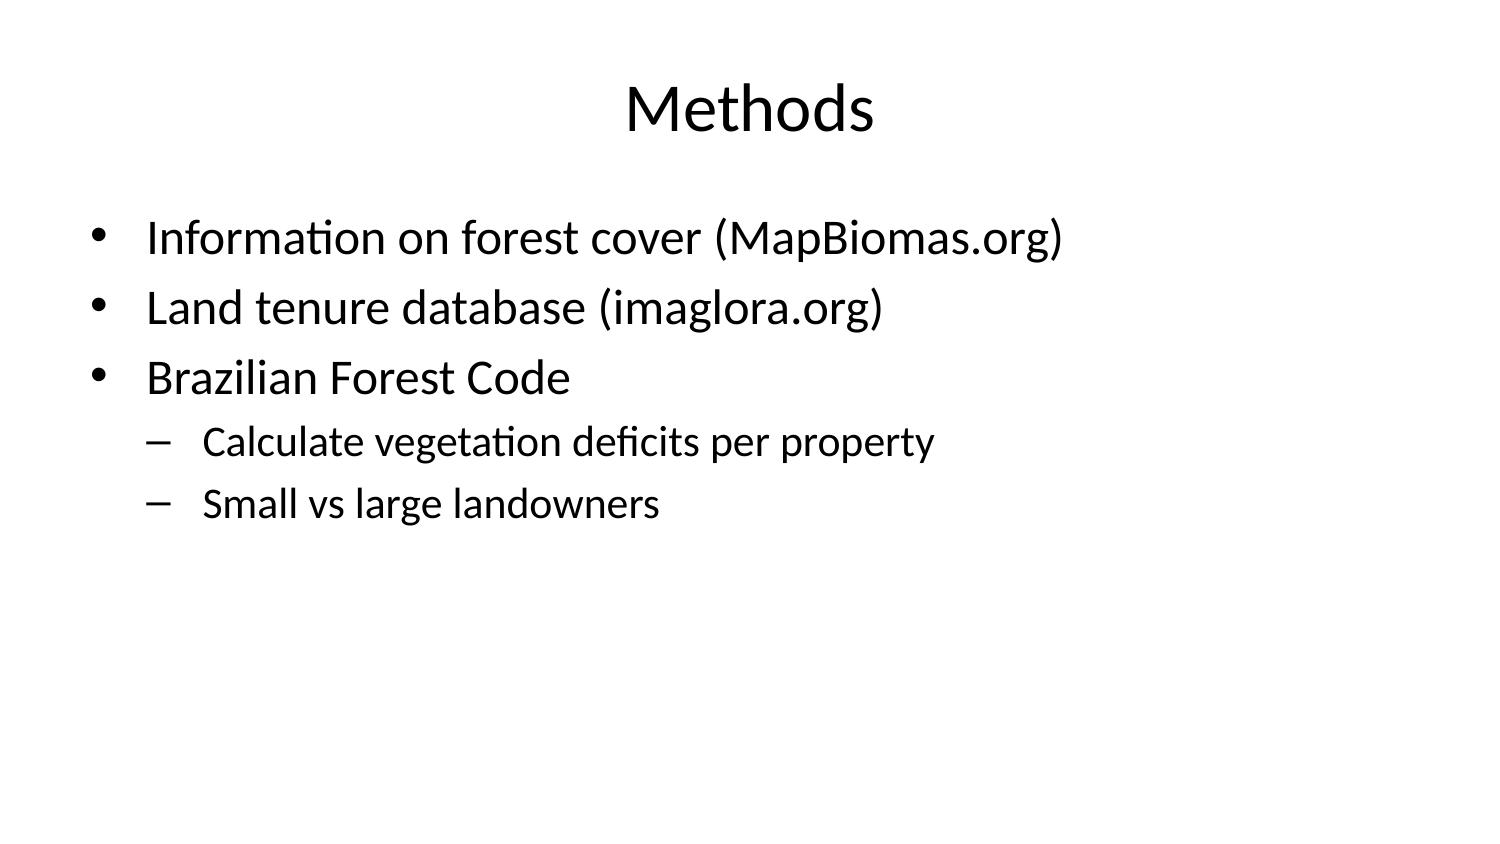

# Methods
Information on forest cover (MapBiomas.org)
Land tenure database (imaglora.org)
Brazilian Forest Code
Calculate vegetation deficits per property
Small vs large landowners